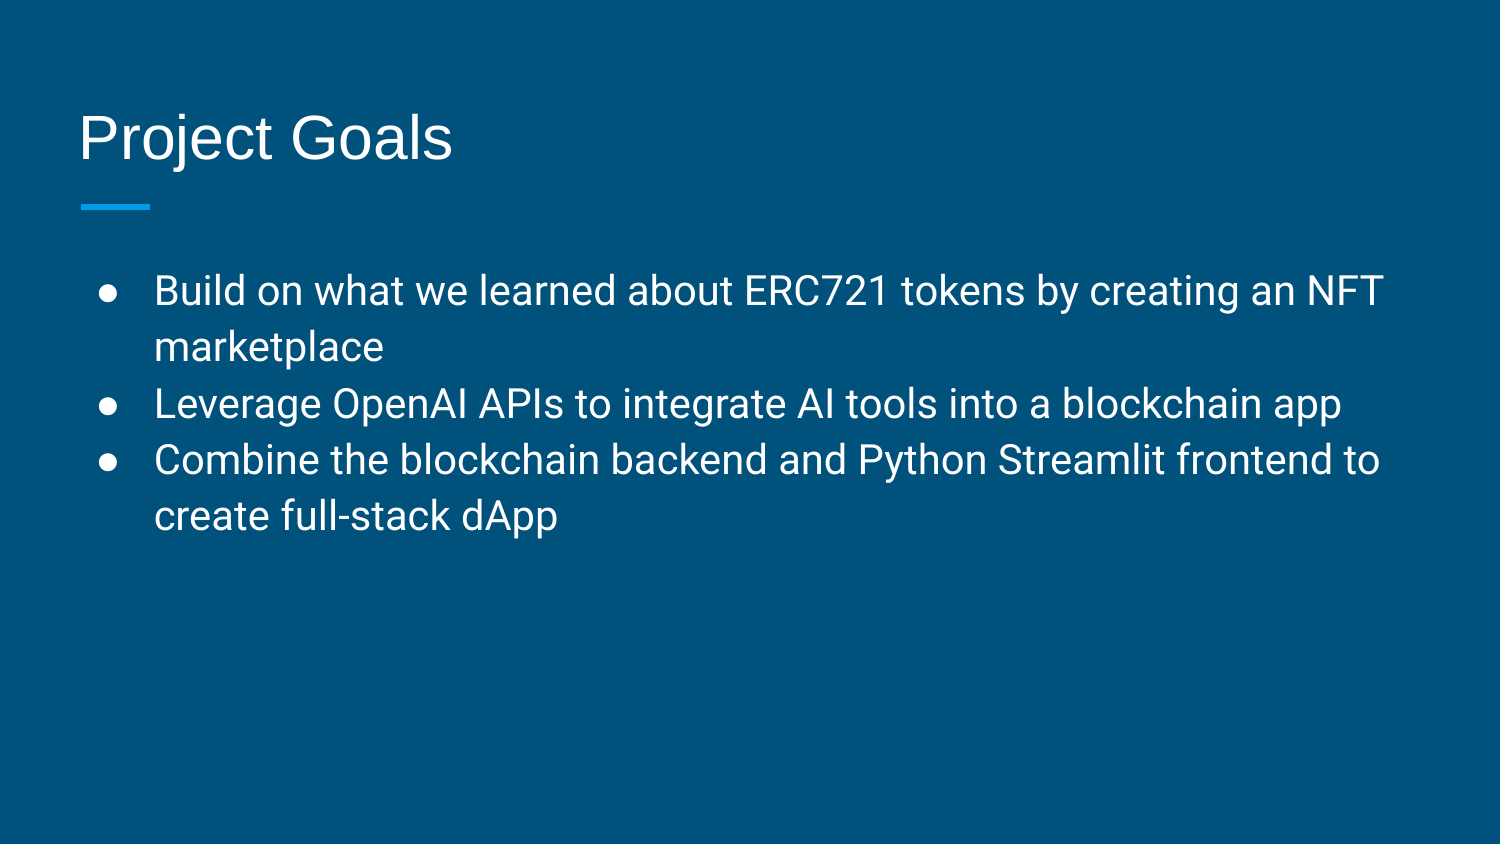

# Project Goals
Build on what we learned about ERC721 tokens by creating an NFT marketplace
Leverage OpenAI APIs to integrate AI tools into a blockchain app
Combine the blockchain backend and Python Streamlit frontend to create full-stack dApp